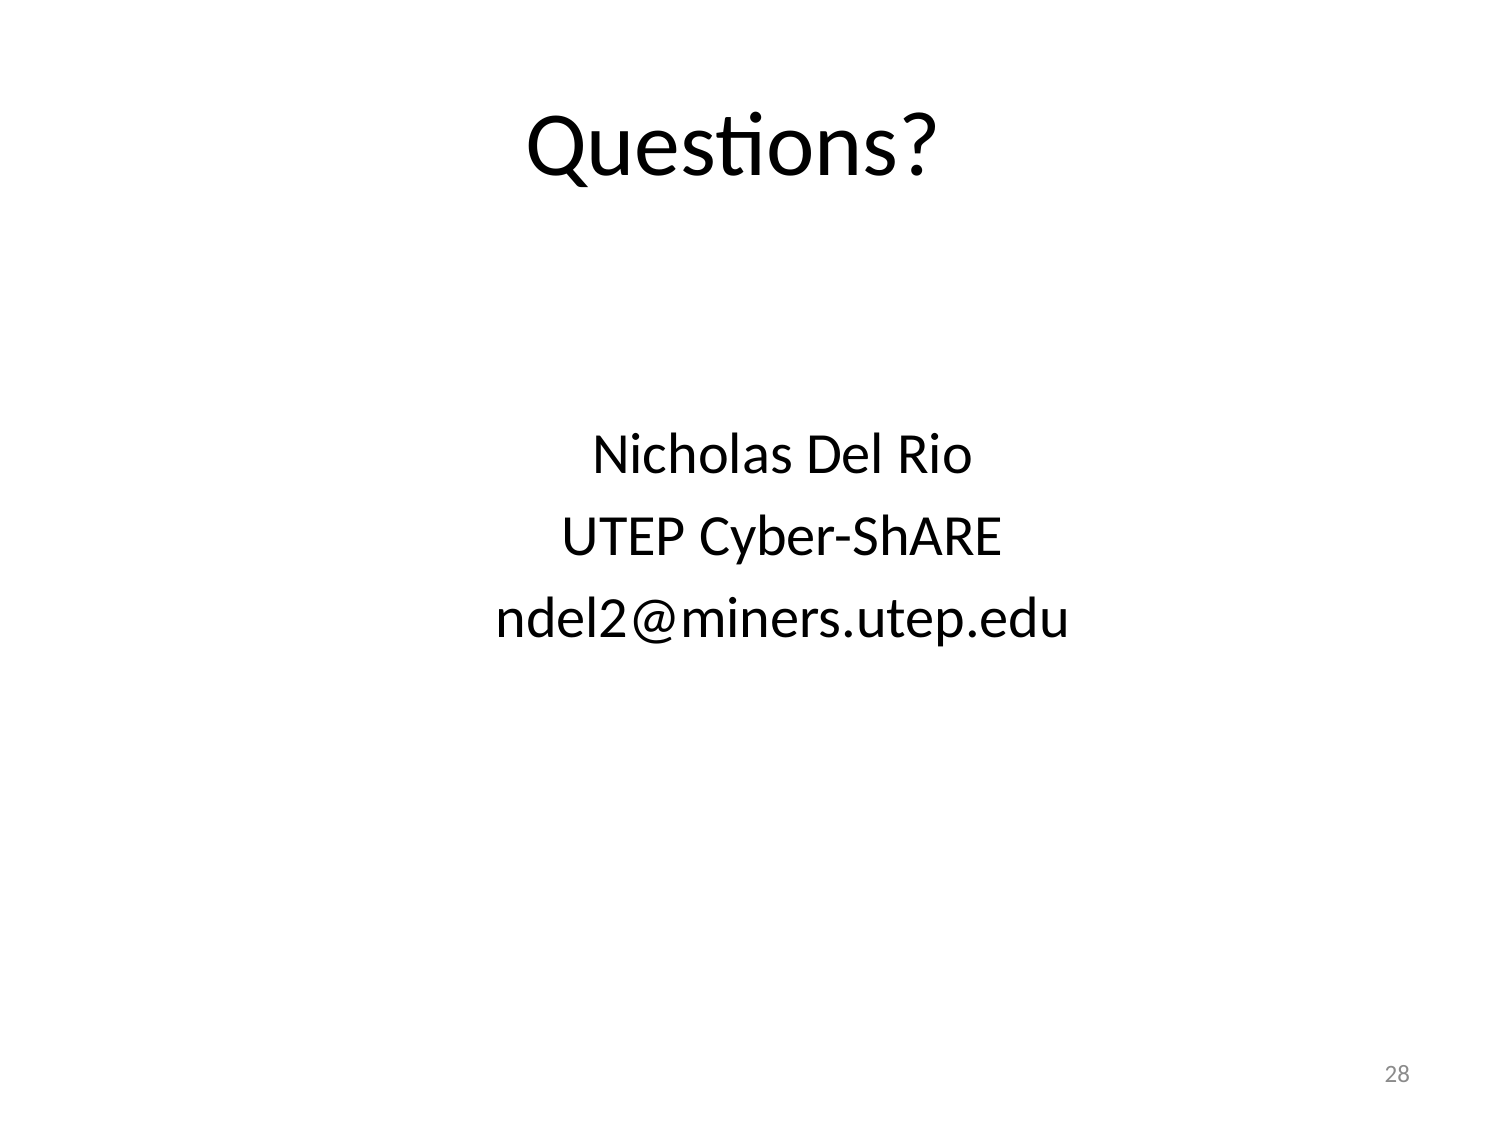

# Questions?
Nicholas Del Rio
UTEP Cyber-ShARE
ndel2@miners.utep.edu
28